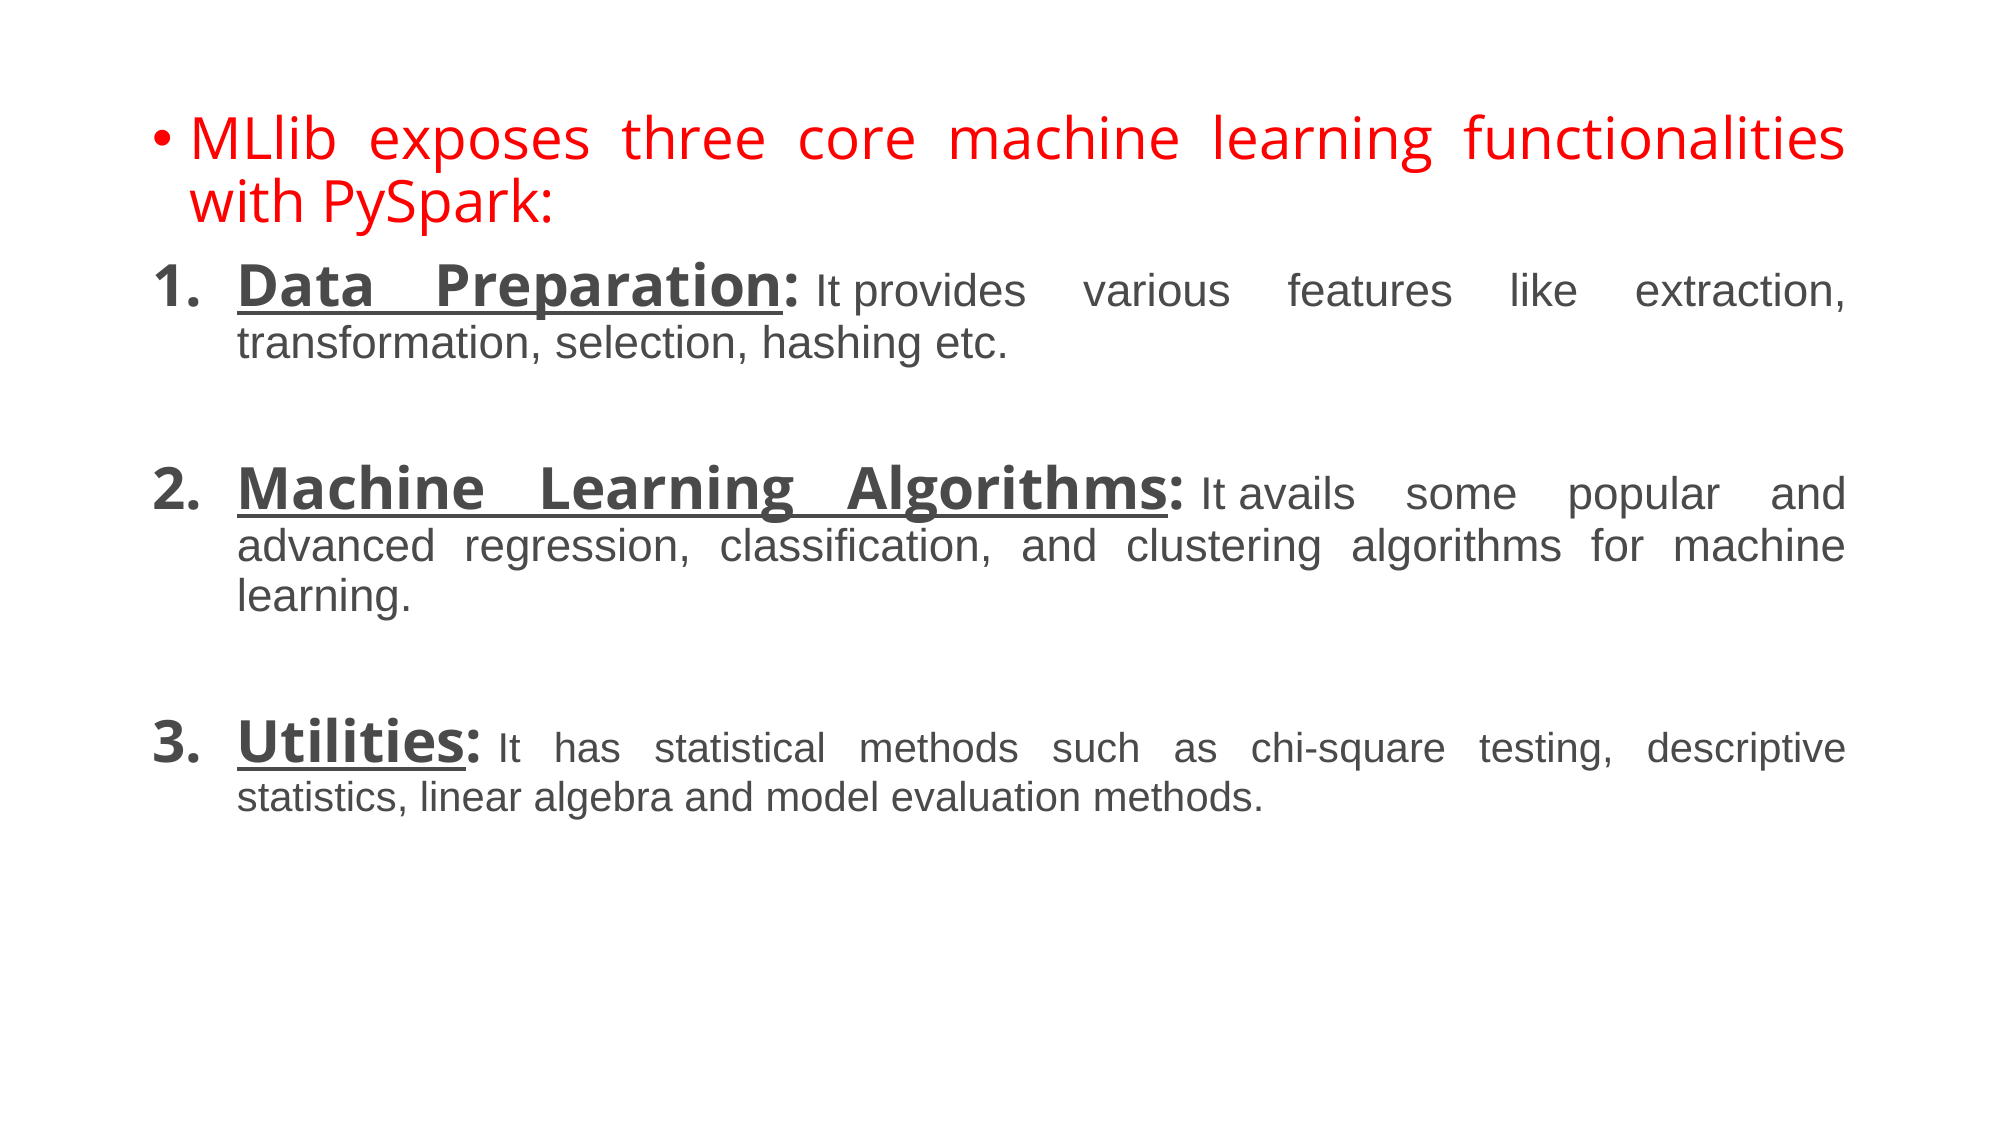

MLlib exposes three core machine learning functionalities with PySpark:
Data Preparation: It provides various features like extraction, transformation, selection, hashing etc.

Machine Learning Algorithms: It avails some popular and advanced regression, classification, and clustering algorithms for machine learning.

Utilities: It has statistical methods such as chi-square testing, descriptive statistics, linear algebra and model evaluation methods.